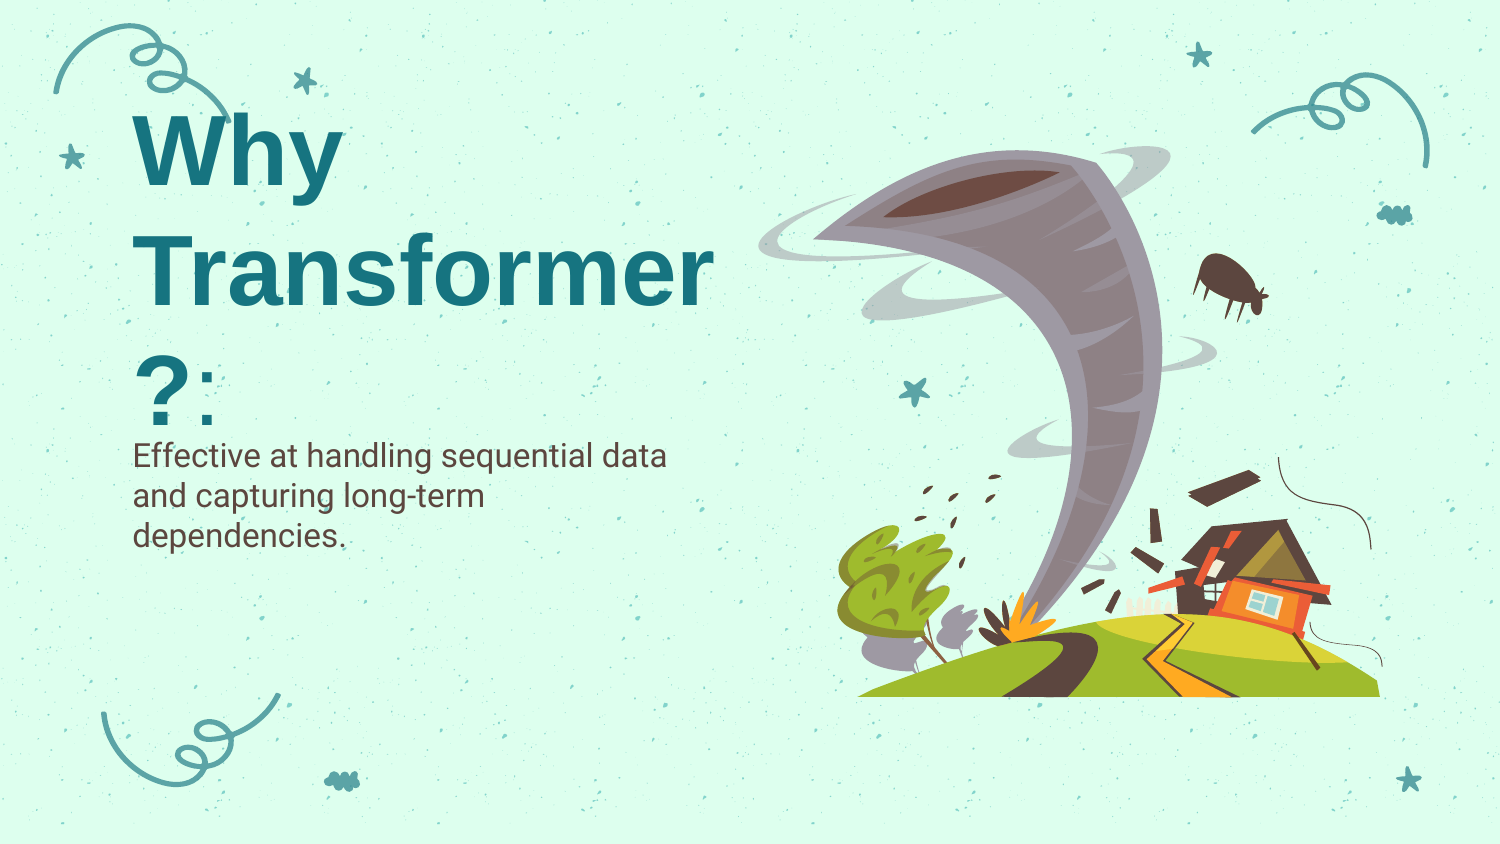

# Why Transformer?:
Effective at handling sequential data and capturing long-term dependencies.